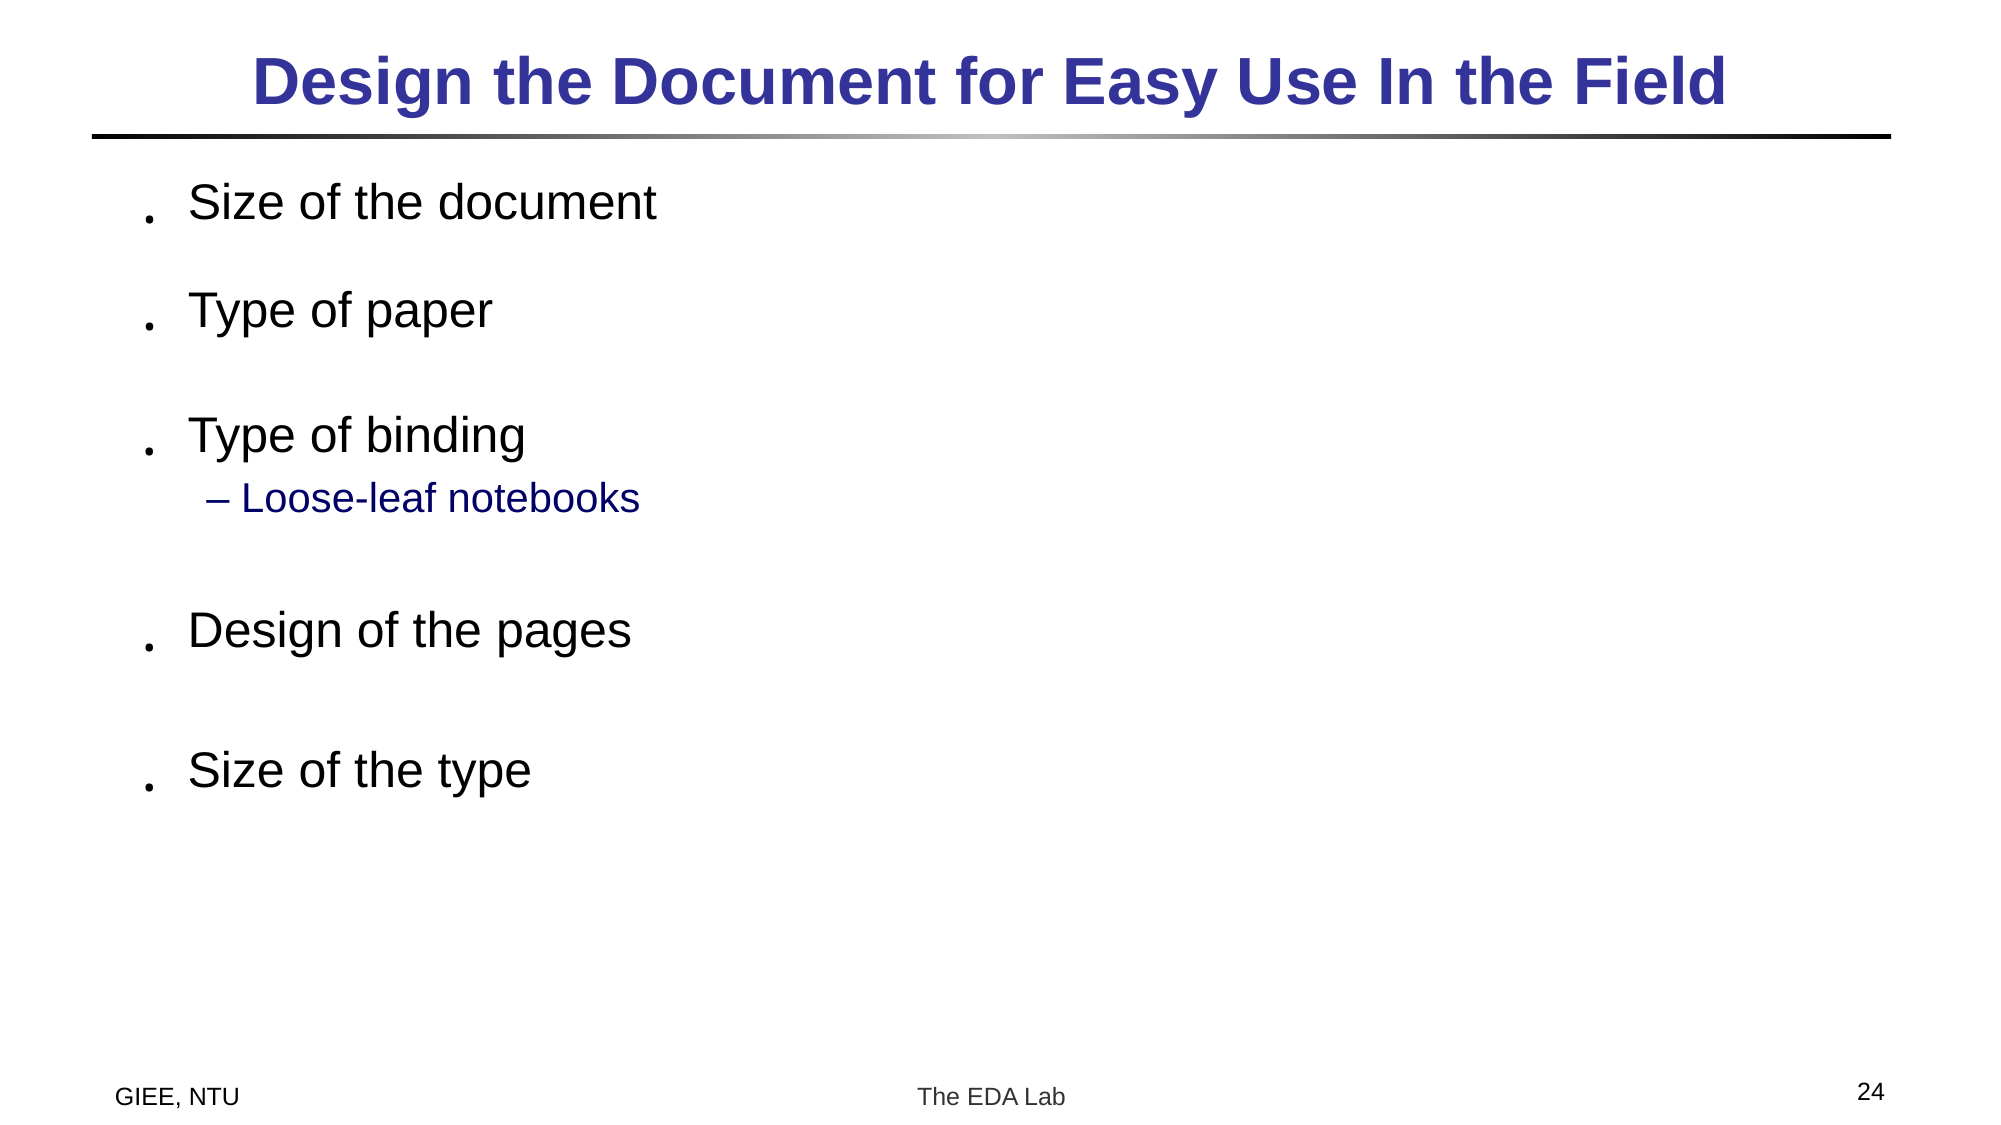

# Design the Document for Easy Use In the Field
Size of the document

Type of paper

Type of binding
– Loose-leaf notebooks

Design of the pages

Size of the type

24
GIEE, NTU